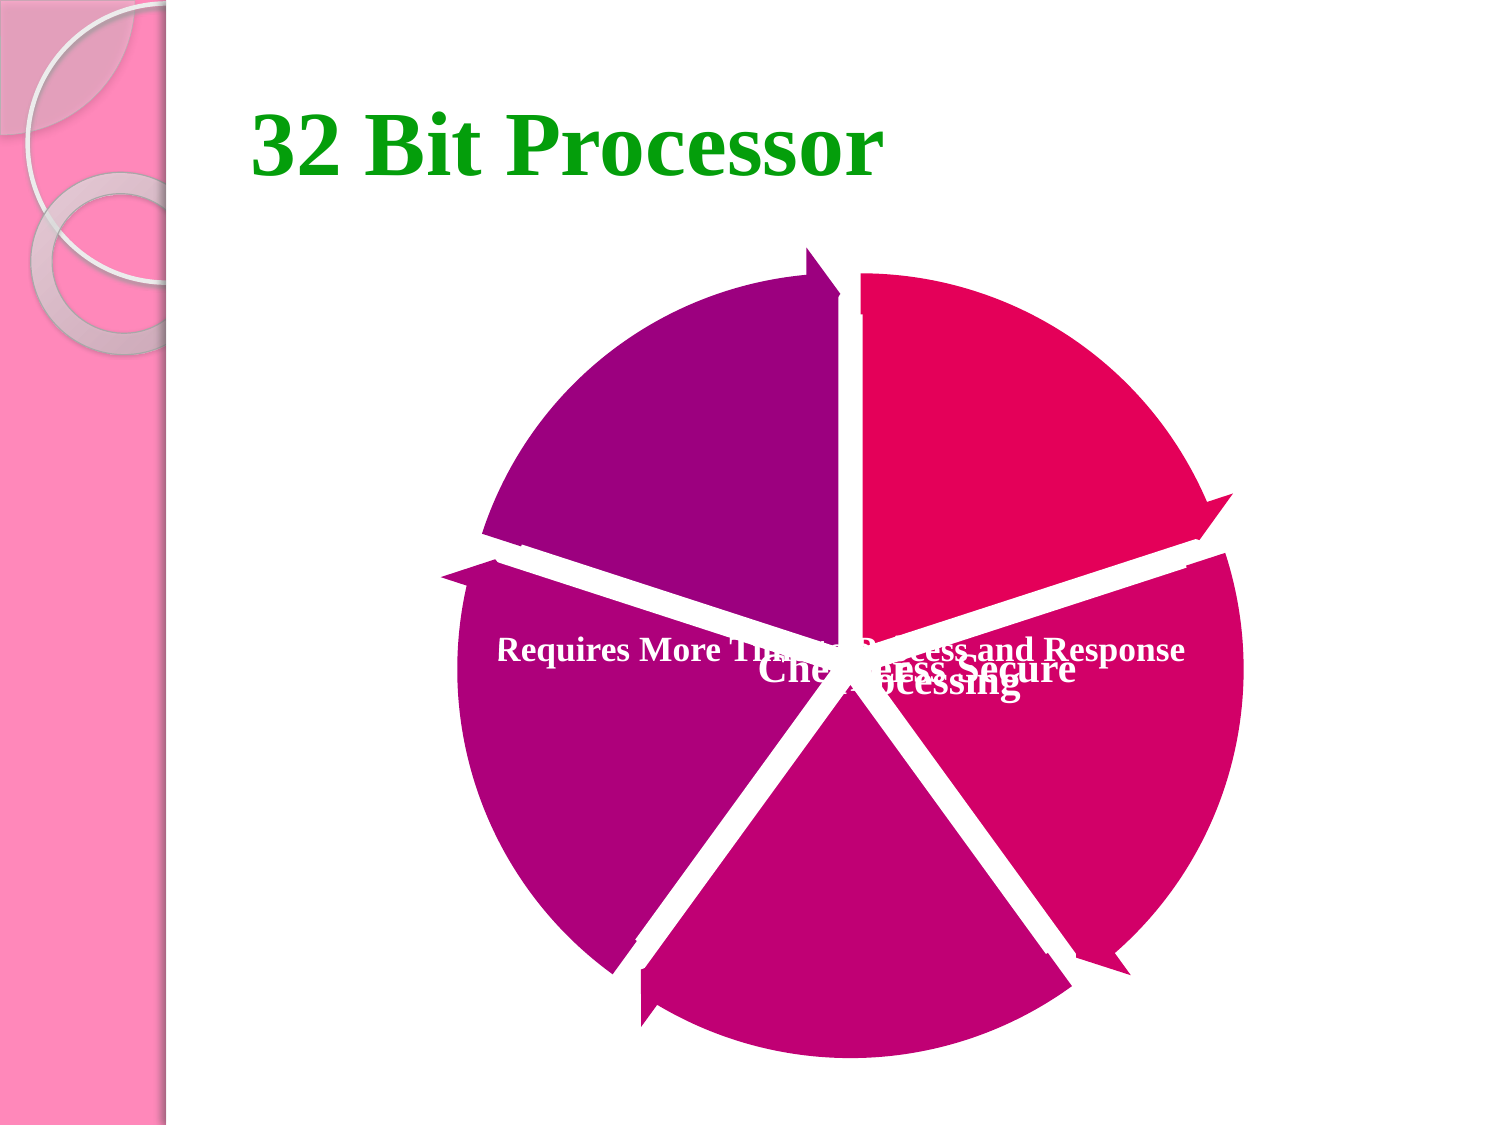

# 32 Bit Processor
Address upto 4 GB RAM
Slower and Less Secure
Limited Processing
Cheaper
Requires More Time to Process and Response